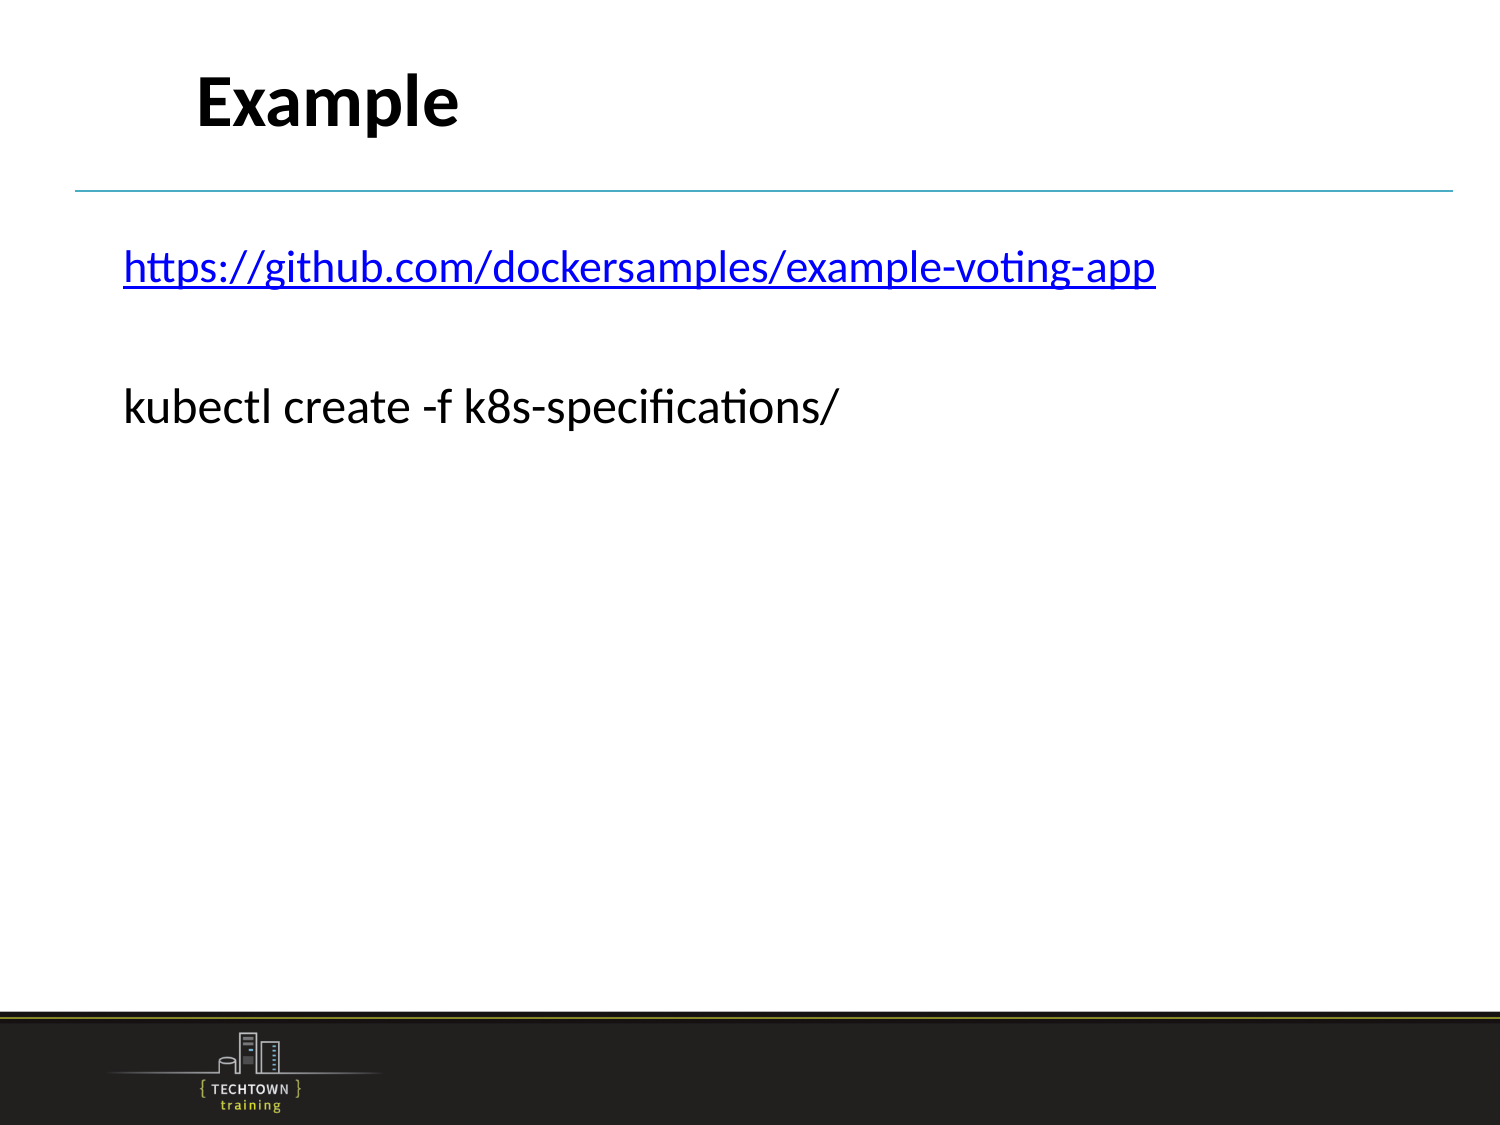

# Example
https://github.com/dockersamples/example-voting-app

kubectl create -f k8s-specifications/